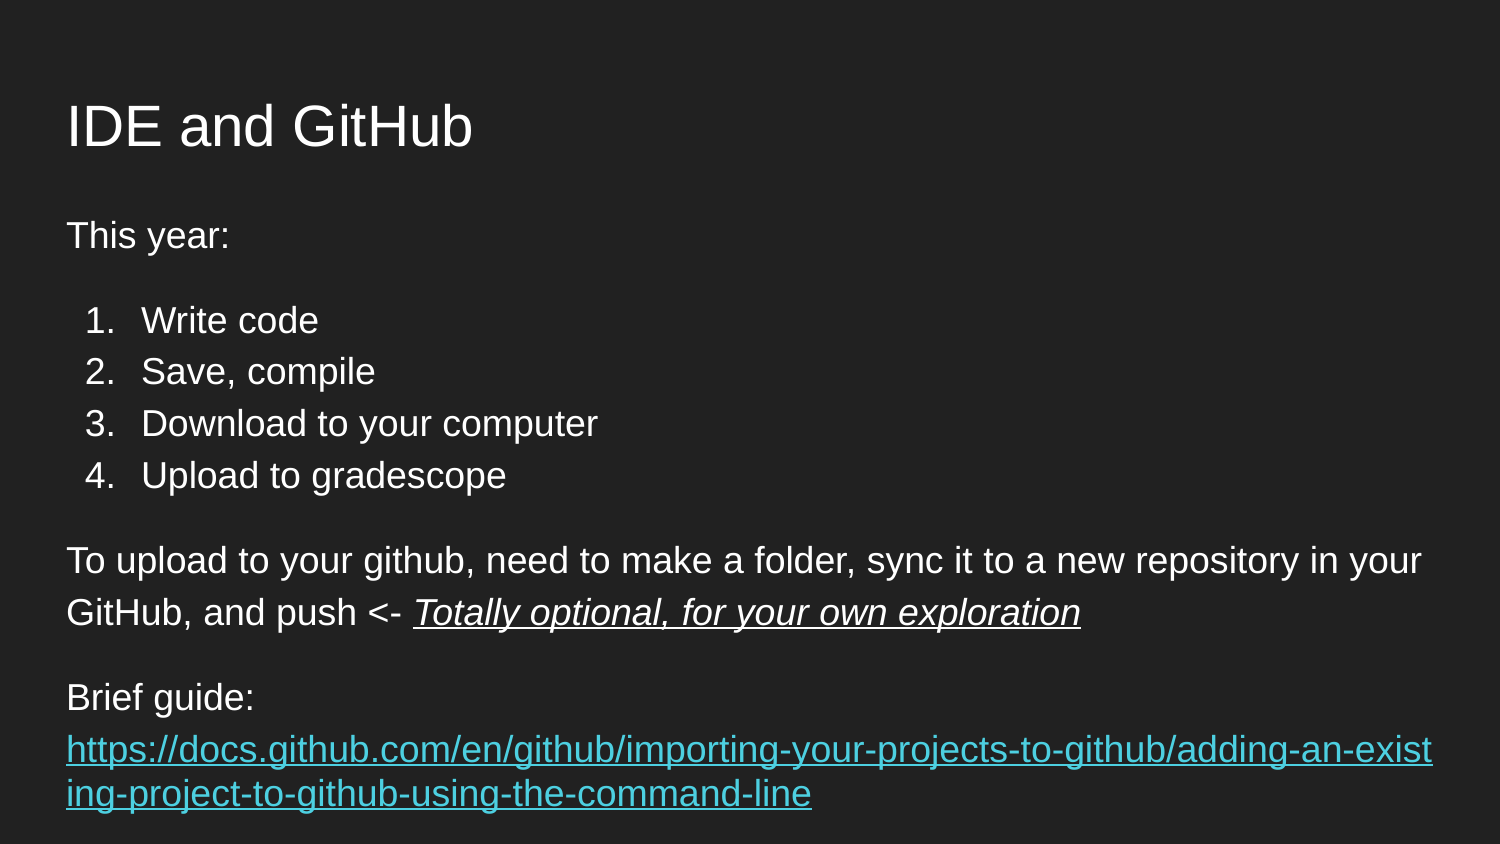

# IDE and GitHub
This year:
Write code
Save, compile
Download to your computer
Upload to gradescope
To upload to your github, need to make a folder, sync it to a new repository in your GitHub, and push <- Totally optional, for your own exploration
Brief guide: https://docs.github.com/en/github/importing-your-projects-to-github/adding-an-existing-project-to-github-using-the-command-line